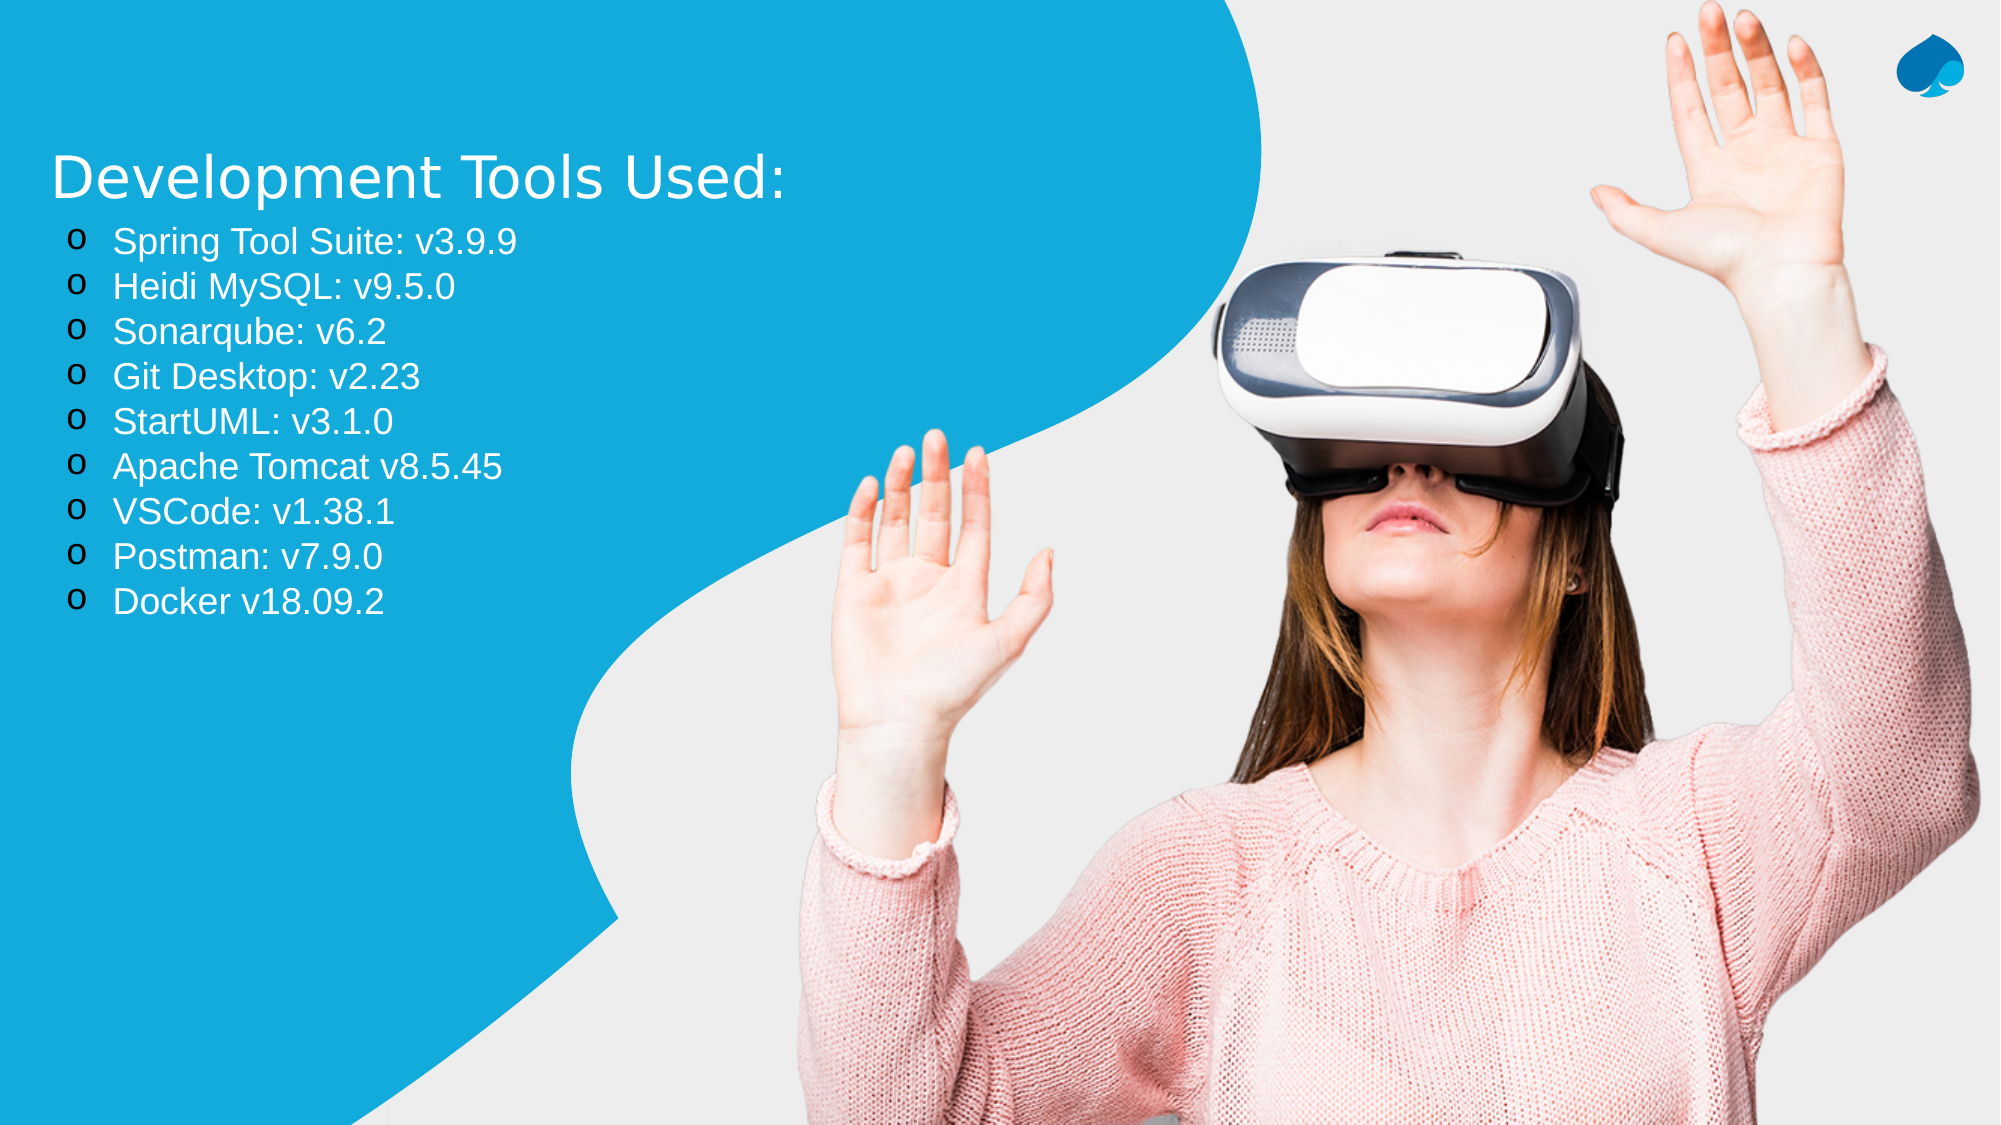

Development Tools Used:
Spring Tool Suite: v3.9.9
Heidi MySQL: v9.5.0
Sonarqube: v6.2
Git Desktop: v2.23
StartUML: v3.1.0
Apache Tomcat v8.5.45
VSCode: v1.38.1
Postman: v7.9.0
Docker v18.09.2